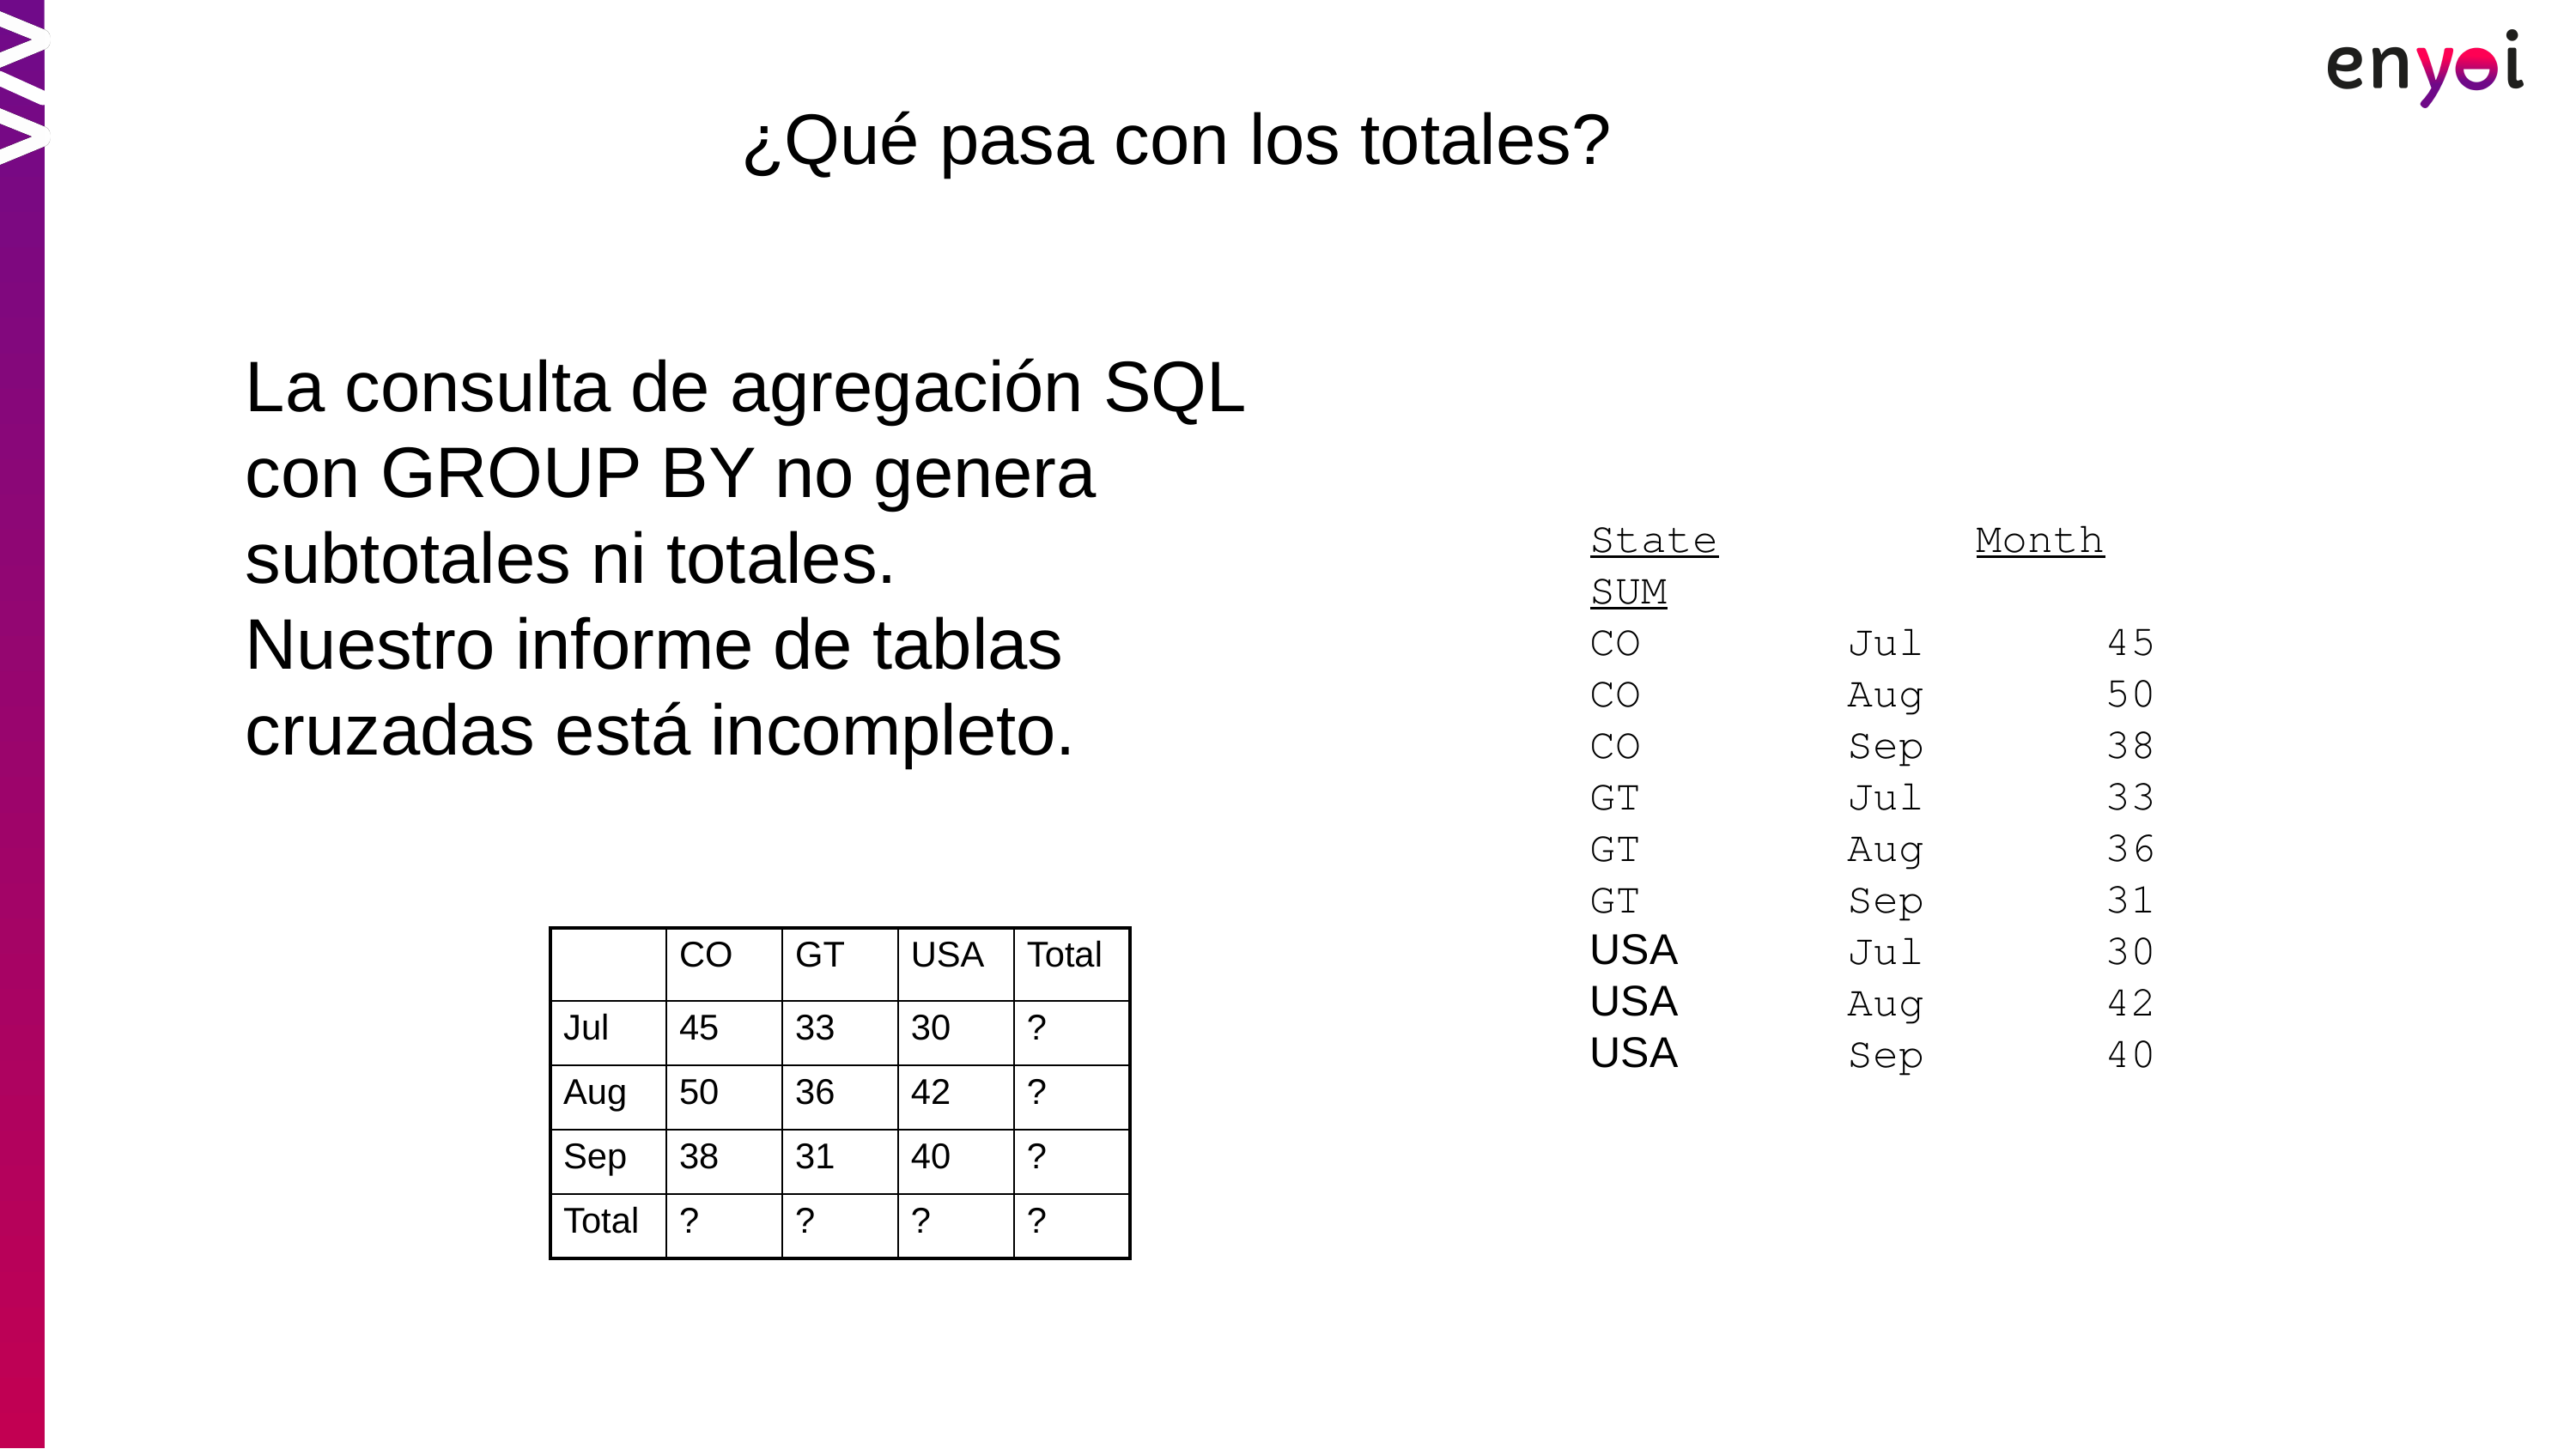

¿Qué pasa con los totales?
La consulta de agregación SQL con GROUP BY no genera subtotales ni totales.
Nuestro informe de tablas cruzadas está incompleto.
State		Month		SUM
CO		Jul		45
CO 		Aug		50
CO 		Sep		38
GT		Jul		33
GT 		Aug		36
GT 		Sep		31
USA 		Jul		30
USA 		Aug		42
USA 		Sep		40
|  | CO | GT | USA | Total |
| --- | --- | --- | --- | --- |
| Jul | 45 | 33 | 30 | ? |
| Aug | 50 | 36 | 42 | ? |
| Sep | 38 | 31 | 40 | ? |
| Total | ? | ? | ? | ? |